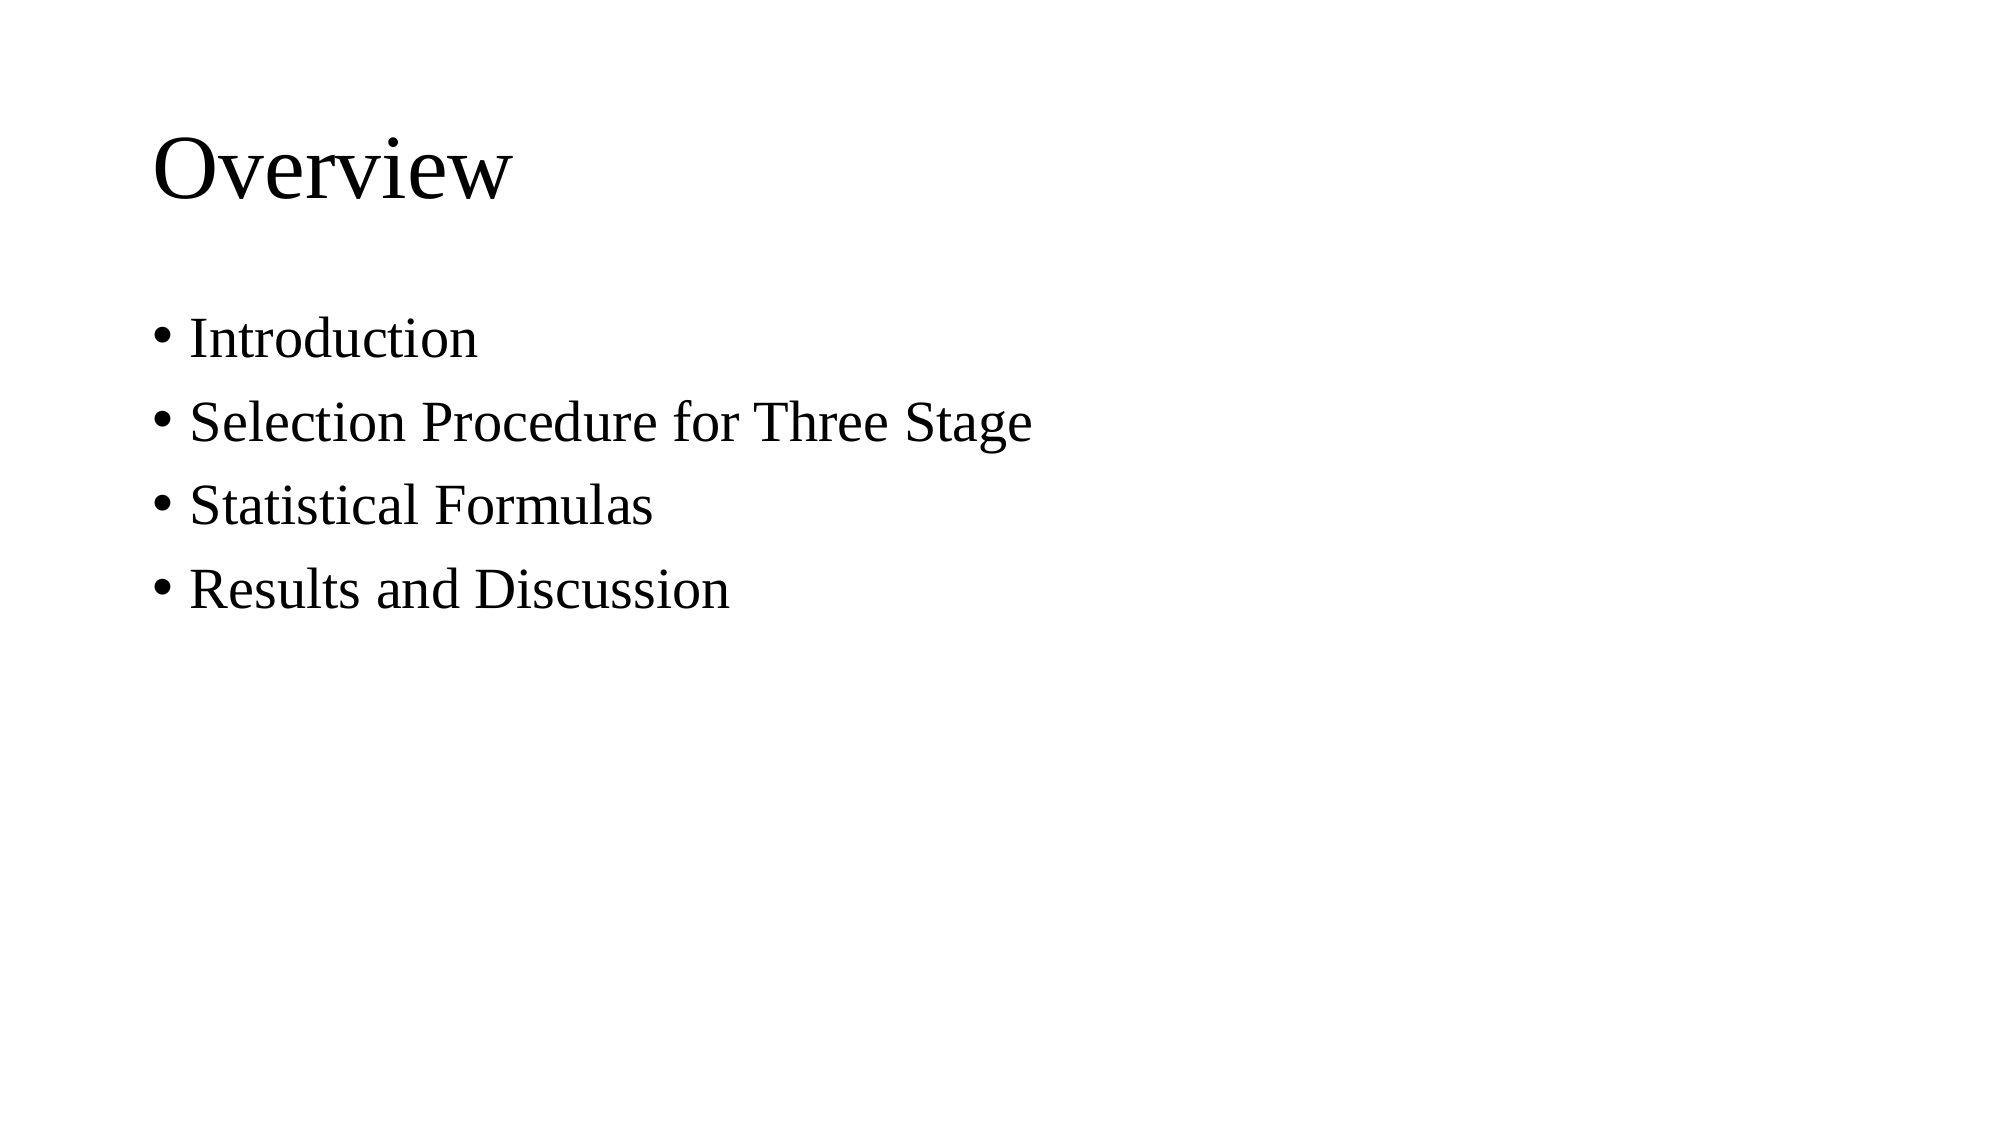

# Overview
Introduction
Selection Procedure for Three Stage
Statistical Formulas
Results and Discussion